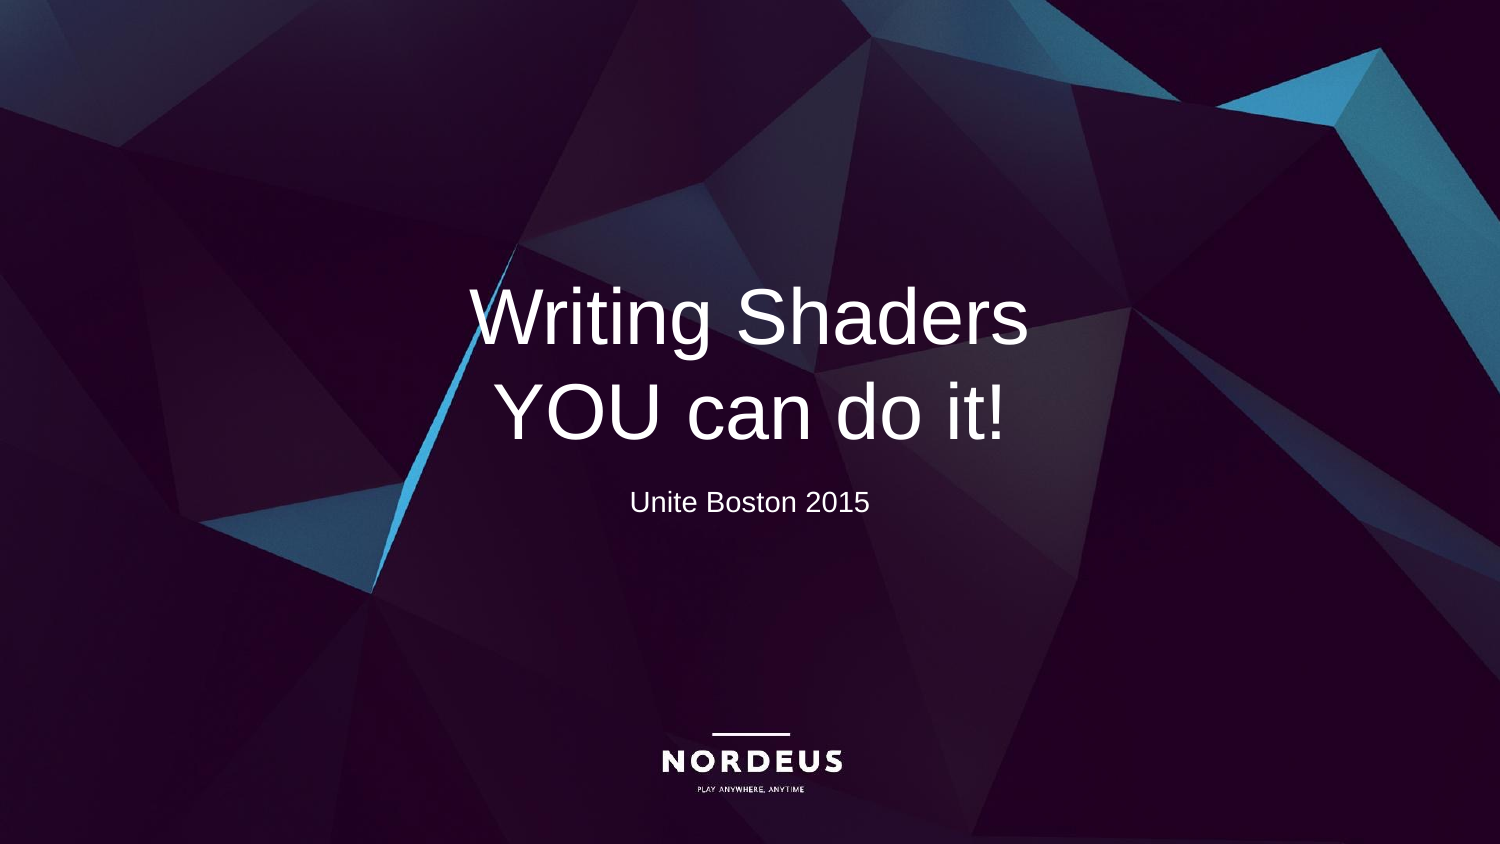

Writing Shaders
YOU can do it!
Unite Boston 2015